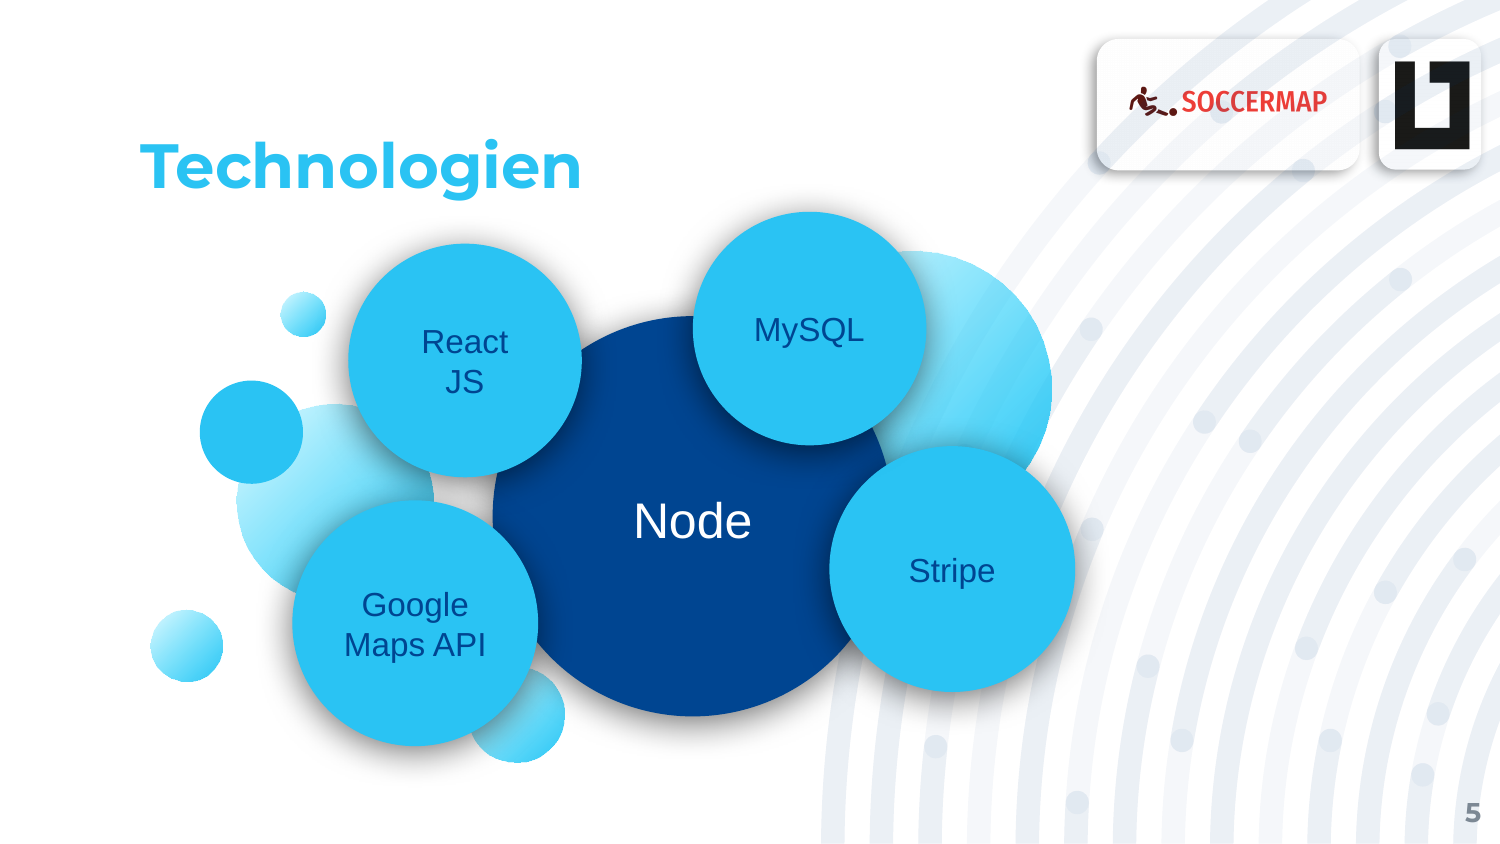

# Technologien

MySQL

React JS

Node
Stripe

Google Maps API
5